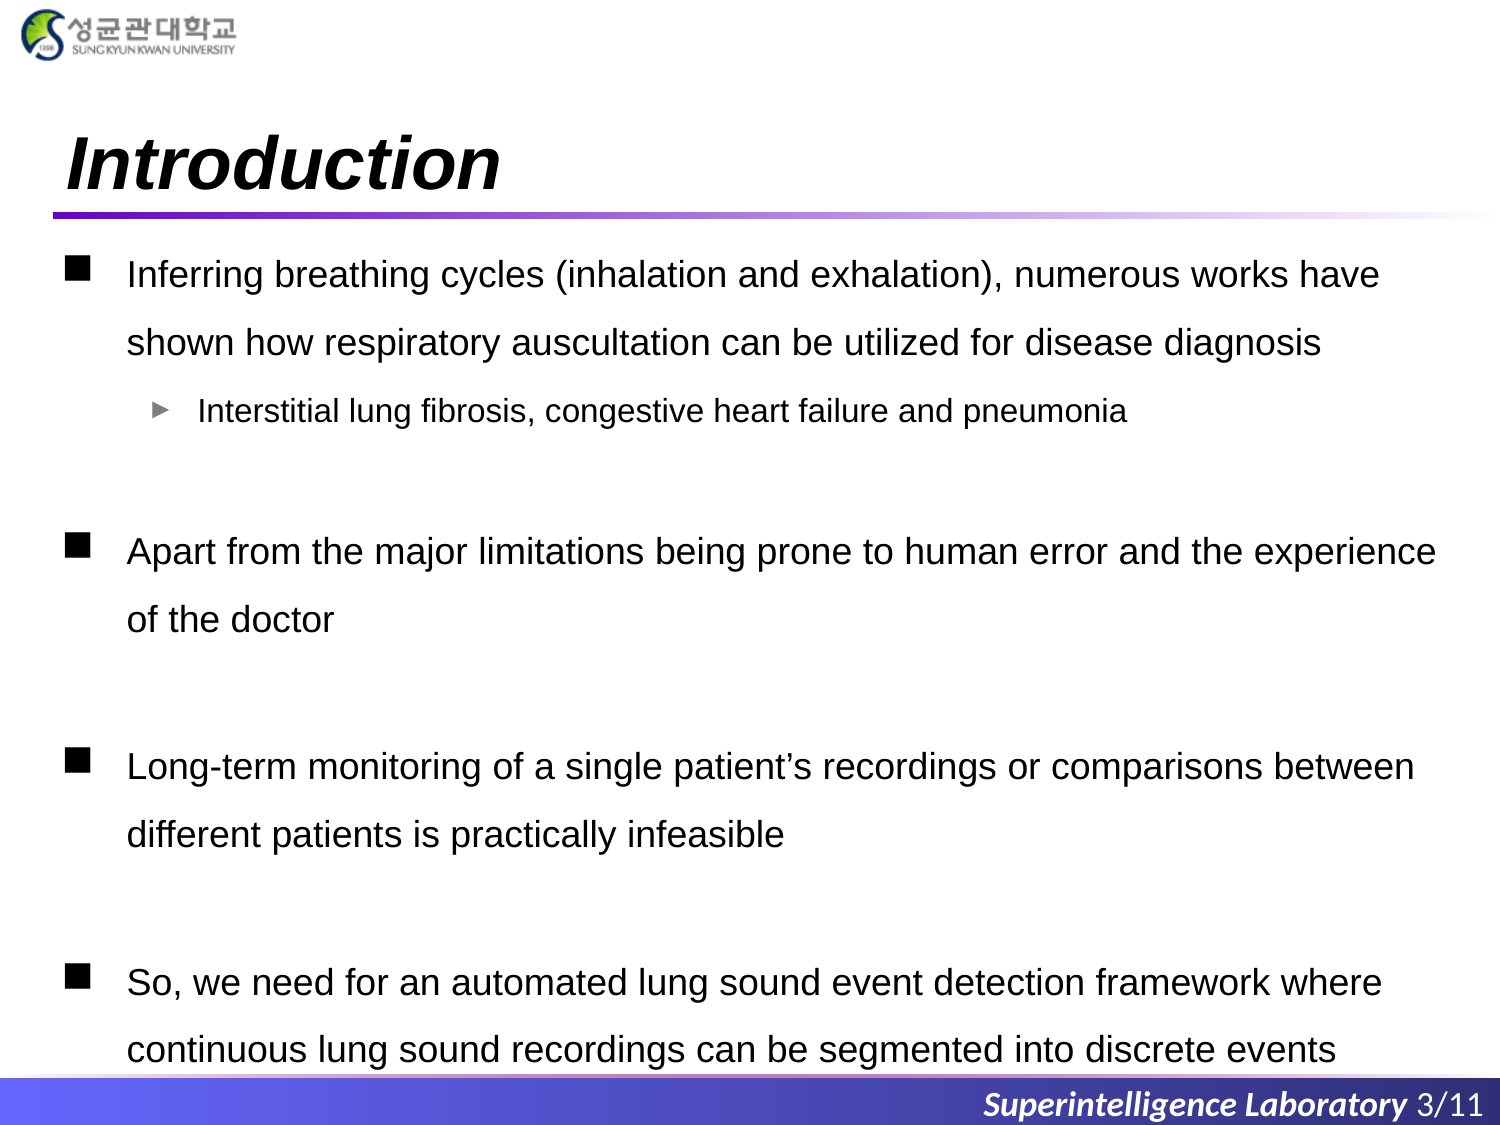

# Introduction
Inferring breathing cycles (inhalation and exhalation), numerous works have shown how respiratory auscultation can be utilized for disease diagnosis
Interstitial lung fibrosis, congestive heart failure and pneumonia

Apart from the major limitations being prone to human error and the experience of the doctor

Long-term monitoring of a single patient’s recordings or comparisons between different patients is practically infeasible

So, we need for an automated lung sound event detection framework where continuous lung sound recordings can be segmented into discrete events